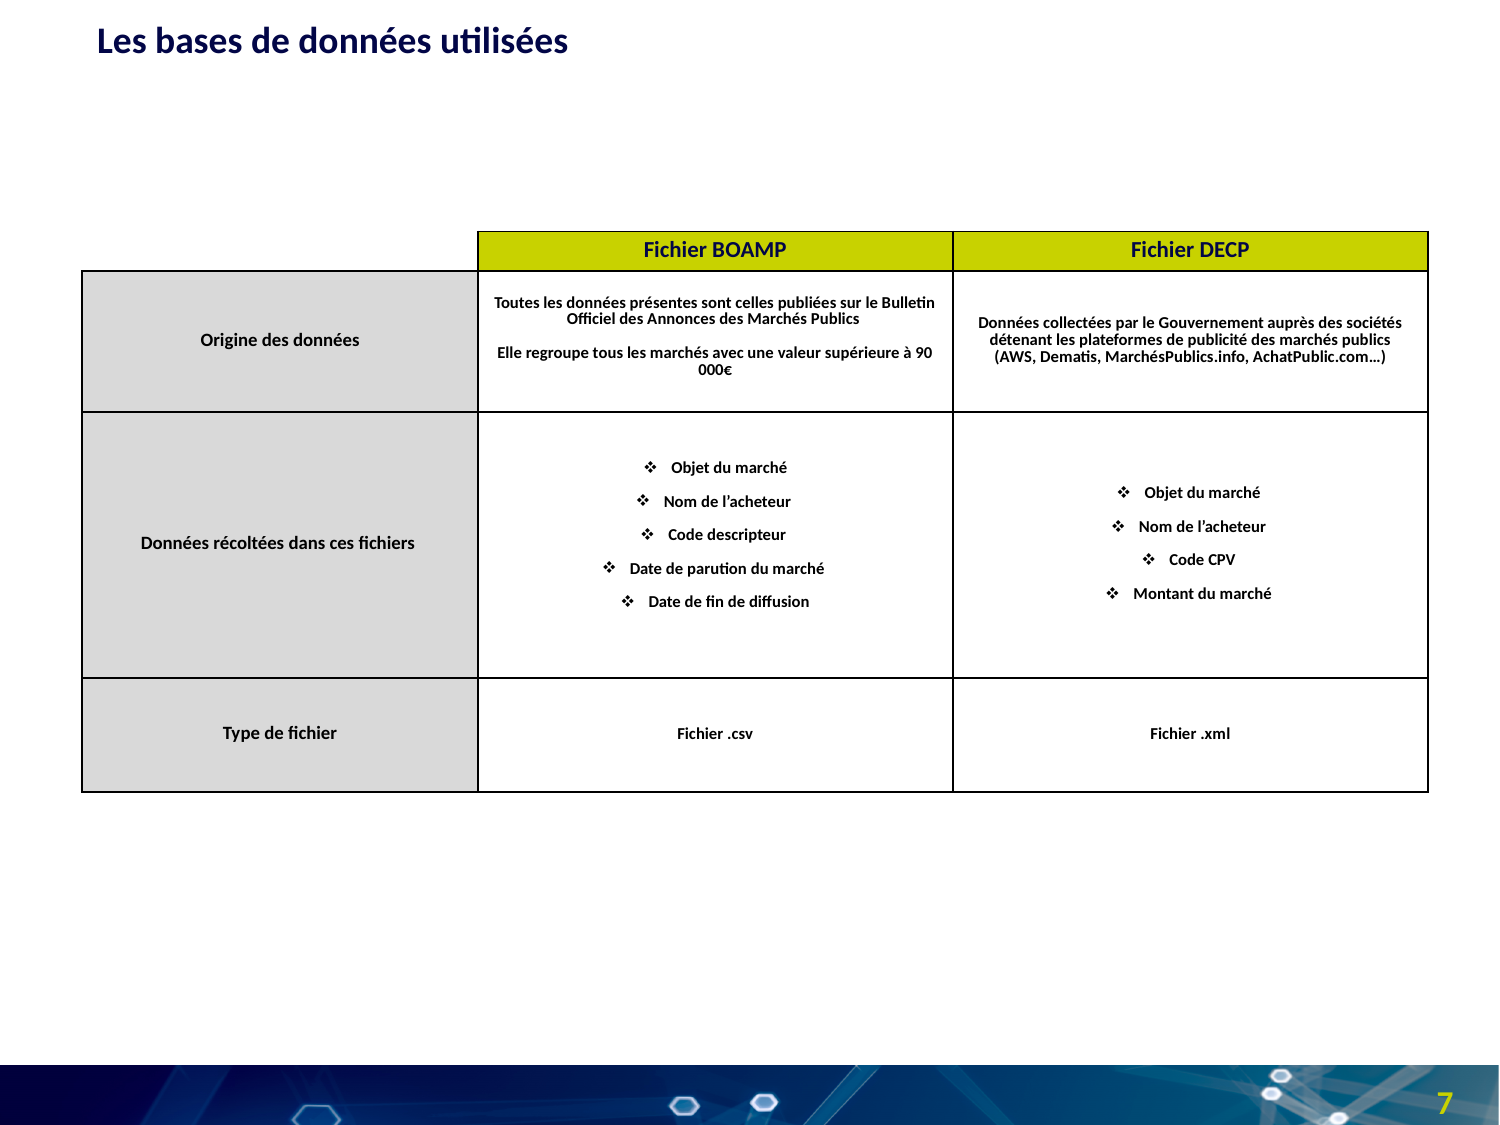

Les bases de données utilisées
|  | Fichier BOAMP | Fichier DECP |
| --- | --- | --- |
| Origine des données | Toutes les données présentes sont celles publiées sur le Bulletin Officiel des Annonces des Marchés Publics Elle regroupe tous les marchés avec une valeur supérieure à 90 000€ | Données collectées par le Gouvernement auprès des sociétés détenant les plateformes de publicité des marchés publics (AWS, Dematis, MarchésPublics.info, AchatPublic.com…) |
| Données récoltées dans ces fichiers | Objet du marché Nom de l’acheteur Code descripteur Date de parution du marché Date de fin de diffusion | Objet du marché Nom de l’acheteur Code CPV Montant du marché |
| Type de fichier | Fichier .csv | Fichier .xml |
7